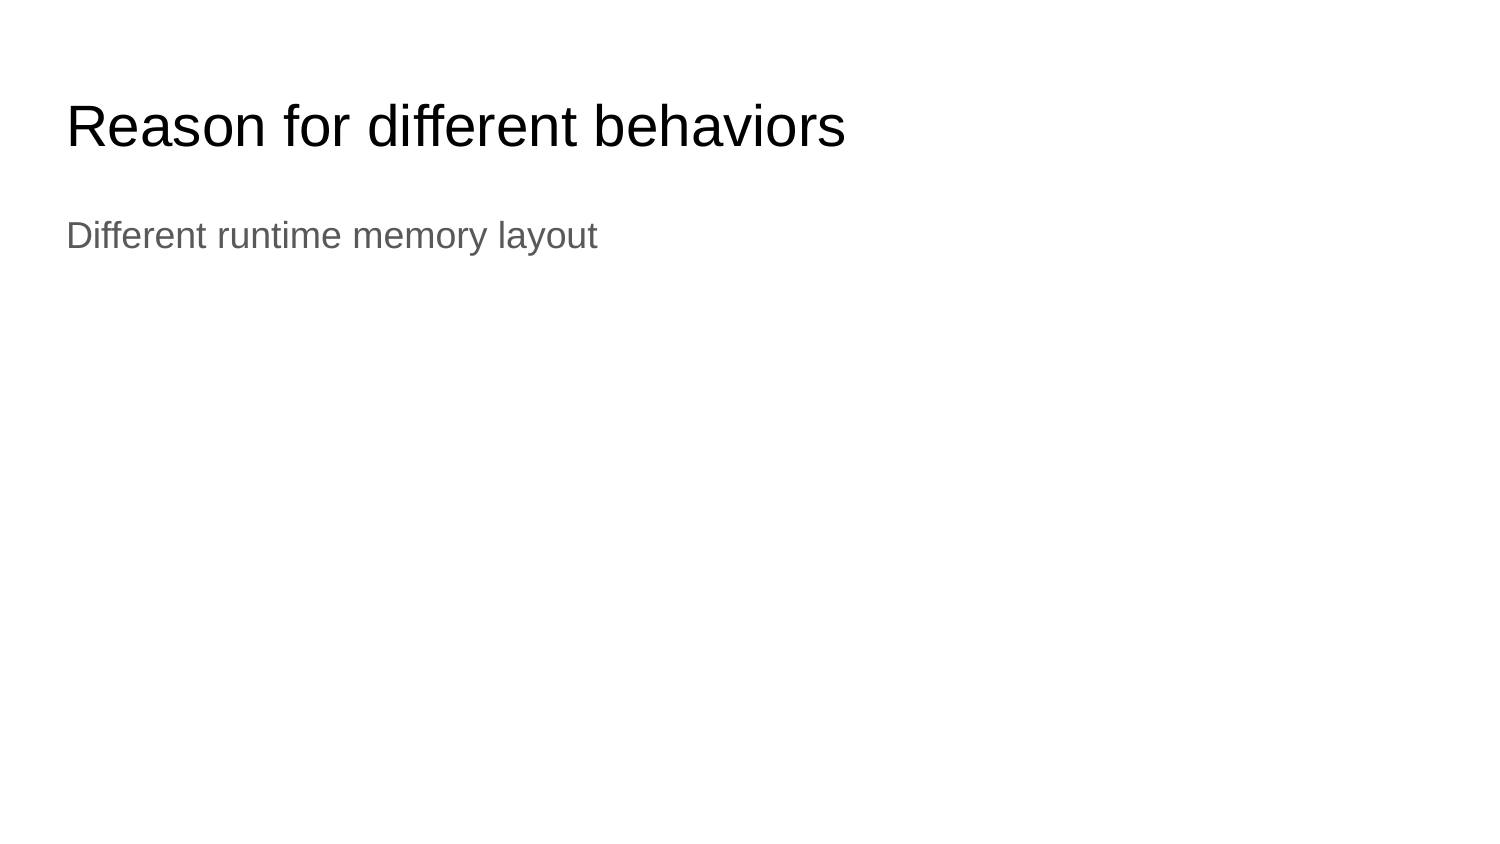

# Reason for different behaviors
Different runtime memory layout